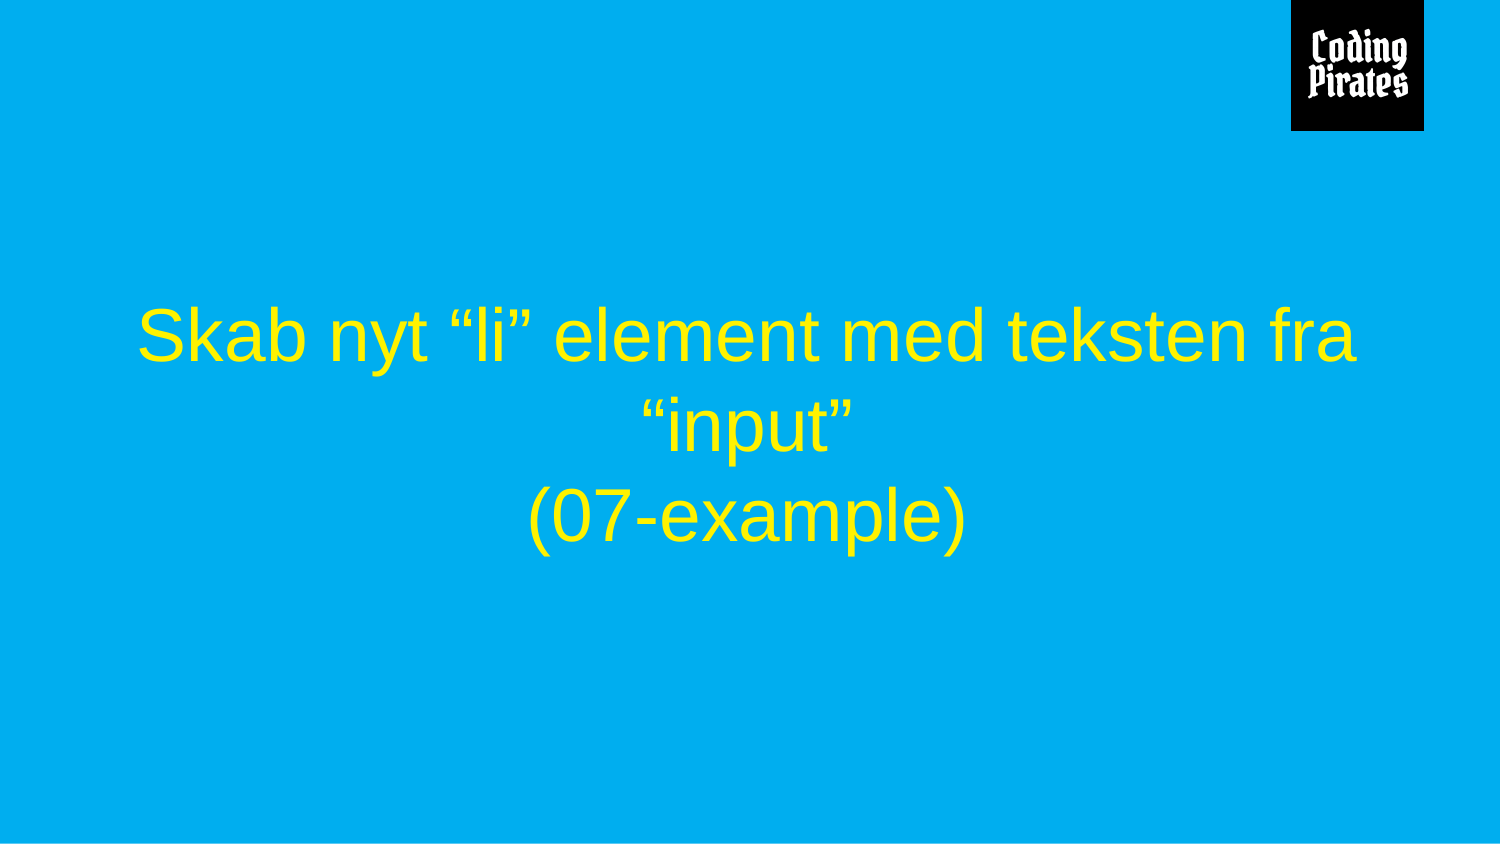

# Skab nyt “li” element med teksten fra “input”
(07-example)